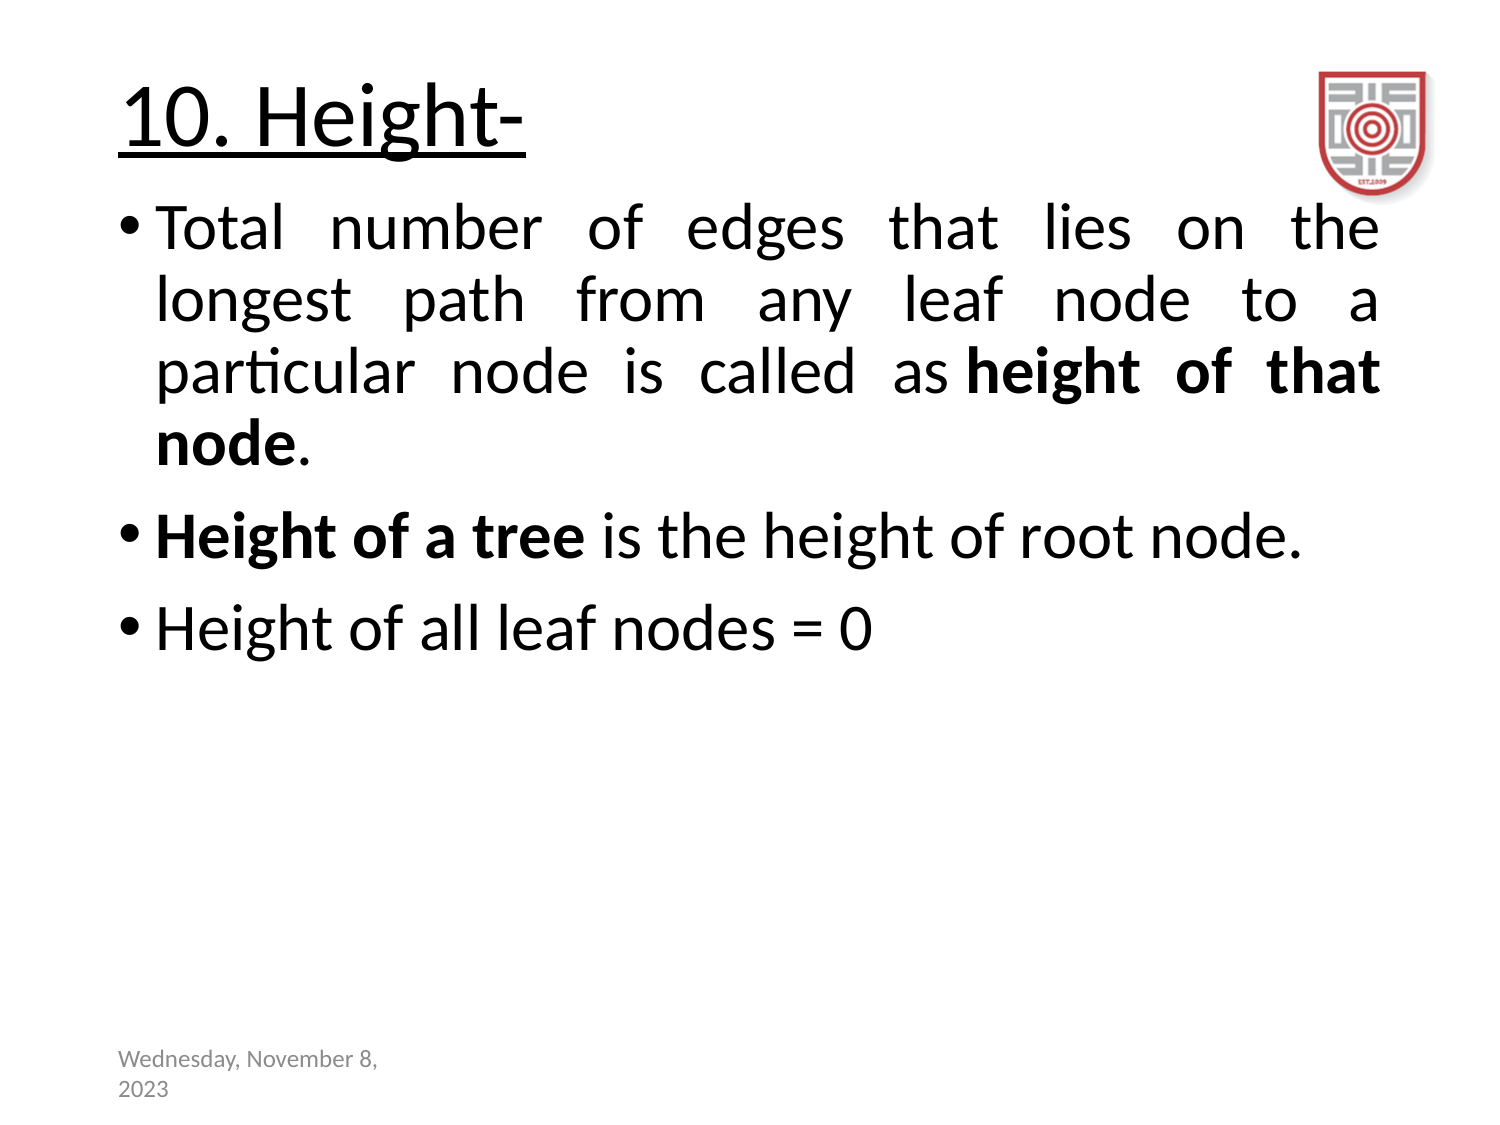

# 10. Height-
Total number of edges that lies on the longest path from any leaf node to a particular node is called as height of that node.
Height of a tree is the height of root node.
Height of all leaf nodes = 0

Wednesday, November 8, 2023